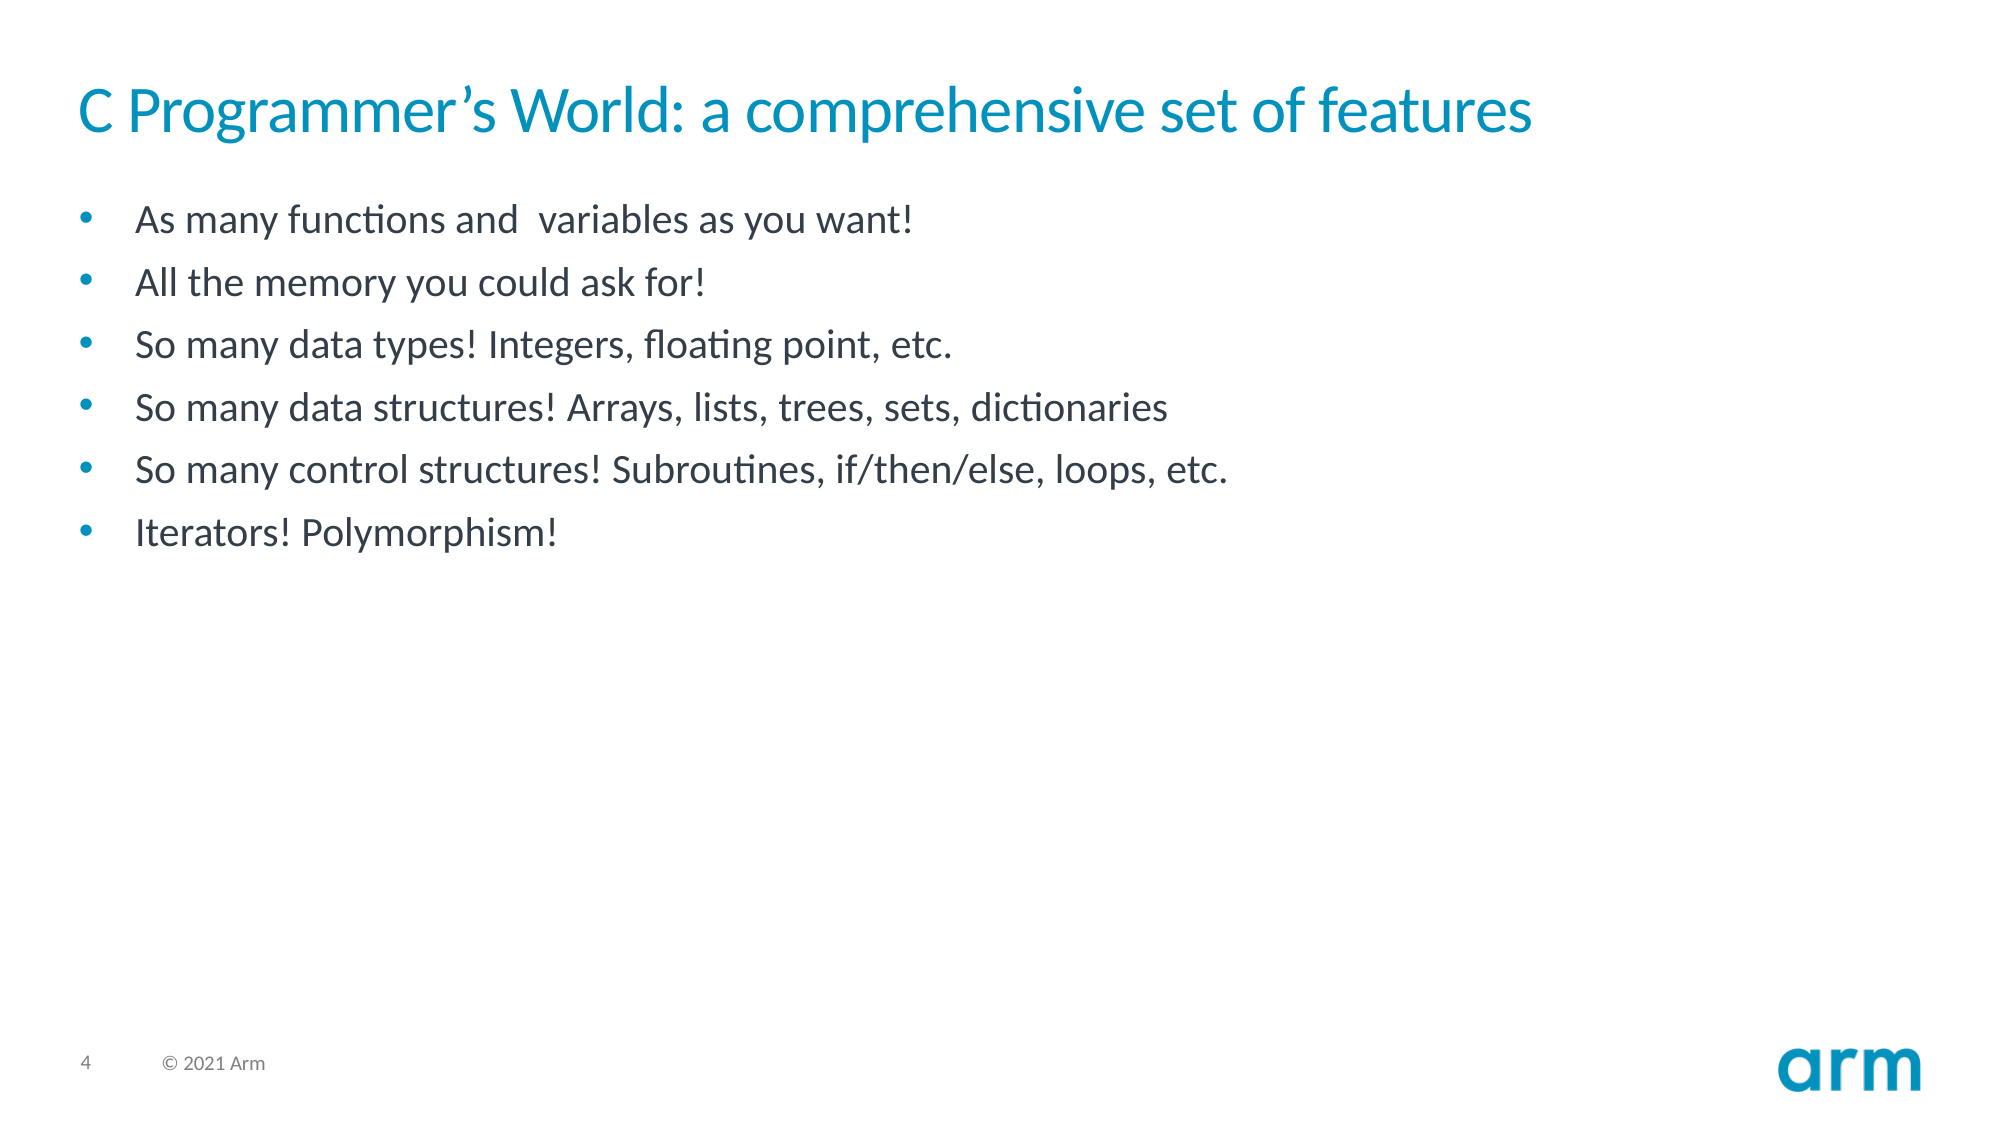

# C Programmer’s World: a comprehensive set of features
As many functions and  variables as you want!
All the memory you could ask for!
So many data types! Integers, floating point, etc.
So many data structures! Arrays, lists, trees, sets, dictionaries
So many control structures! Subroutines, if/then/else, loops, etc.
Iterators! Polymorphism!